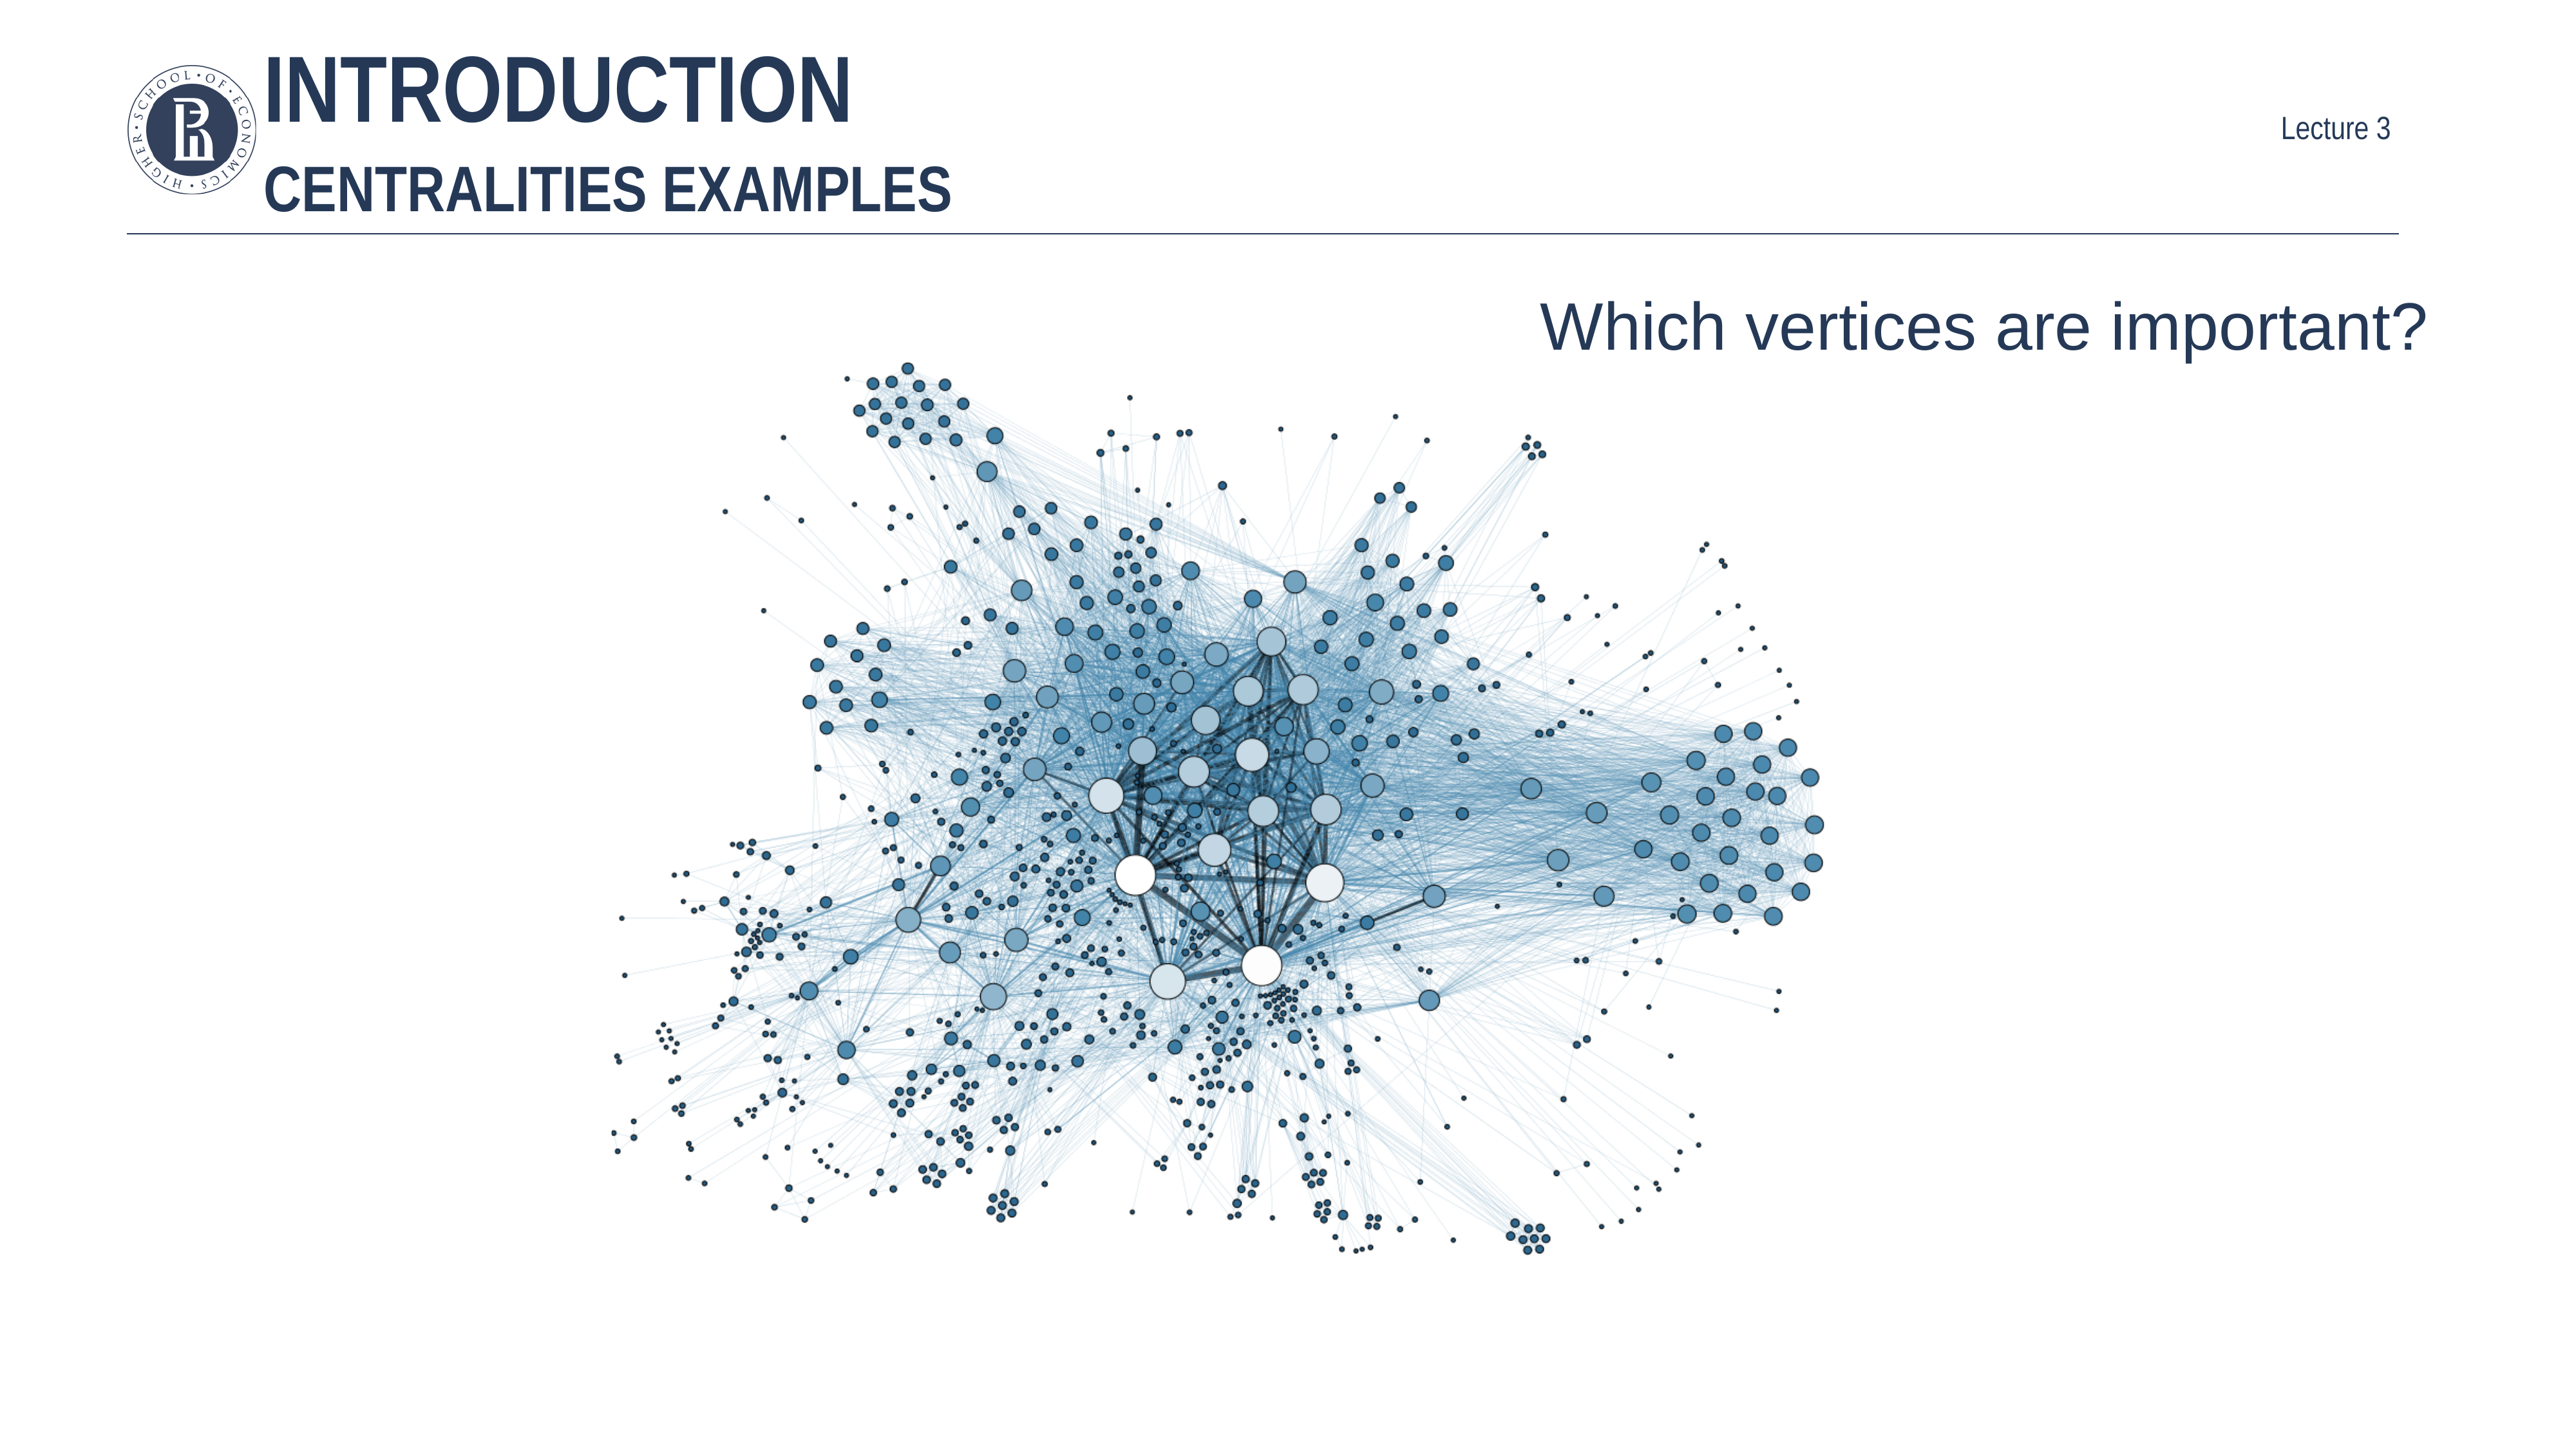

# introduction
centralities examples
Which vertices are important?